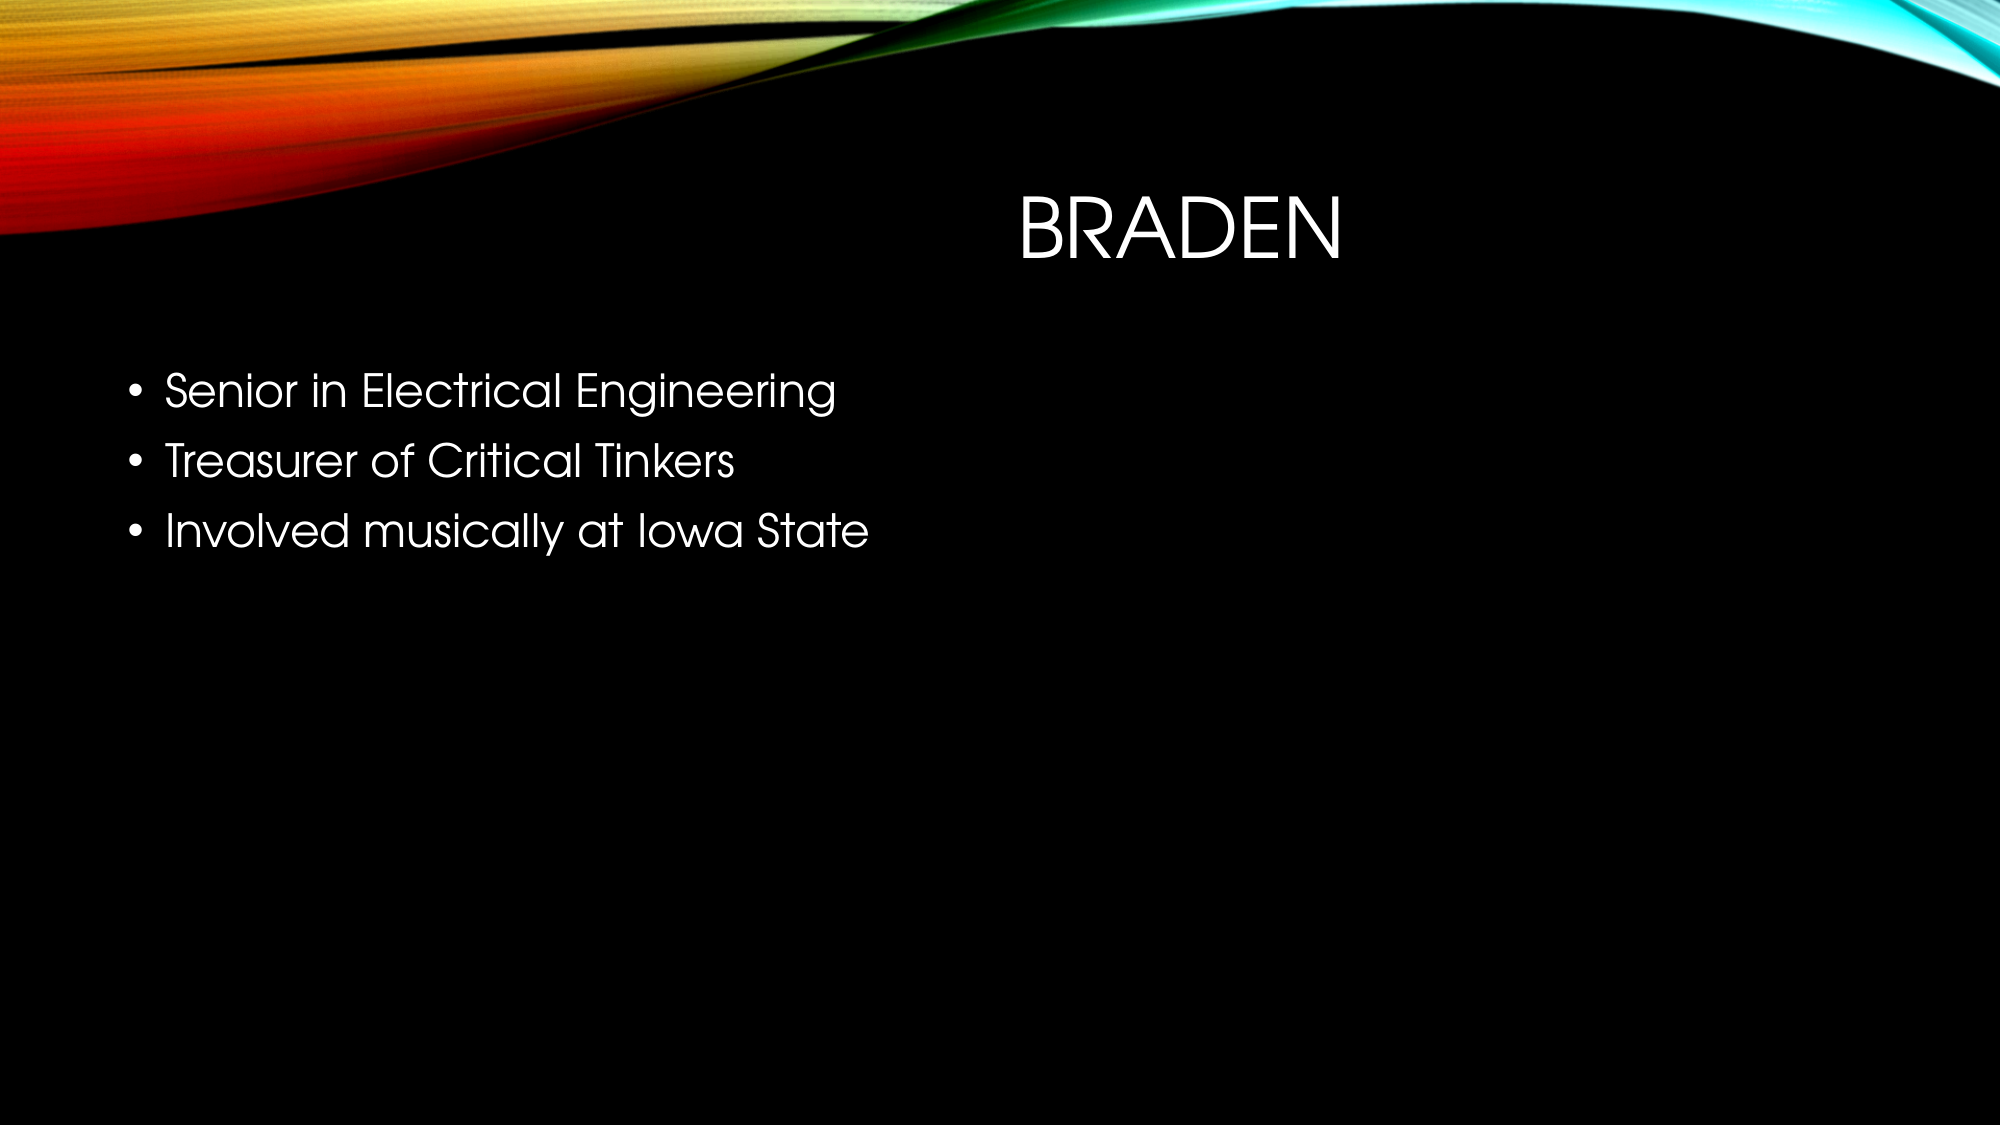

# Braden
Senior in Electrical Engineering
Treasurer of Critical Tinkers
Involved musically at Iowa State